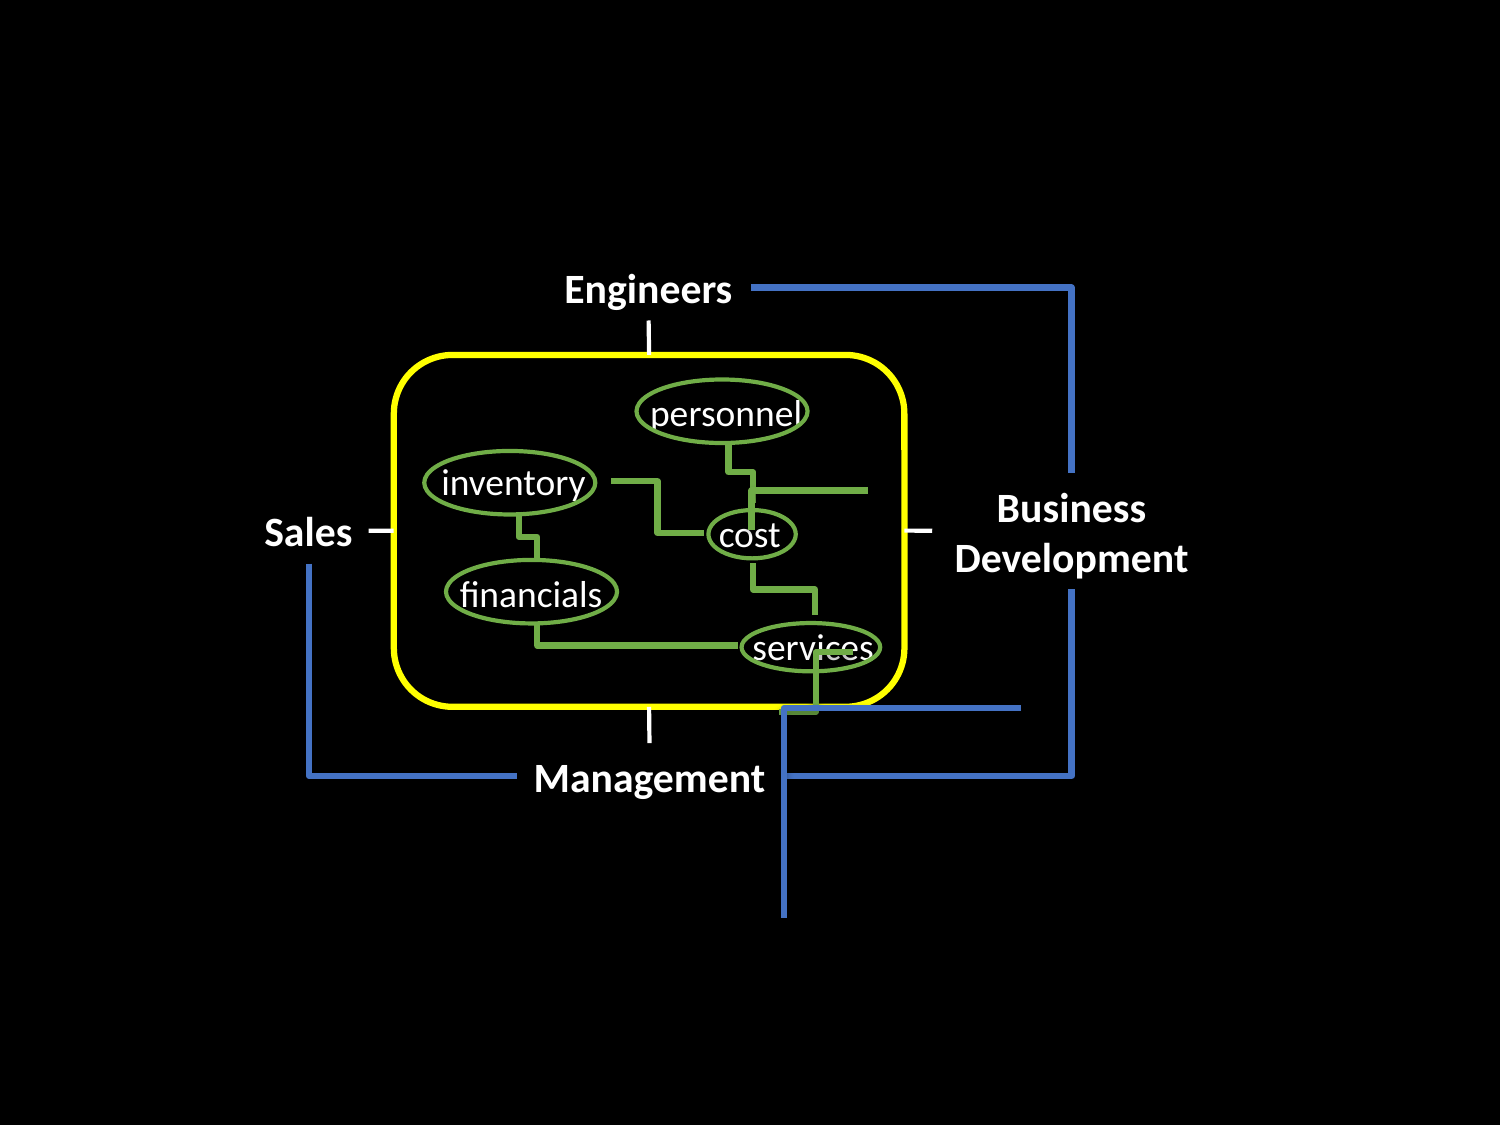

Engineers

personnel

inventory

Business Development

Sales
cost

financials

services

Management